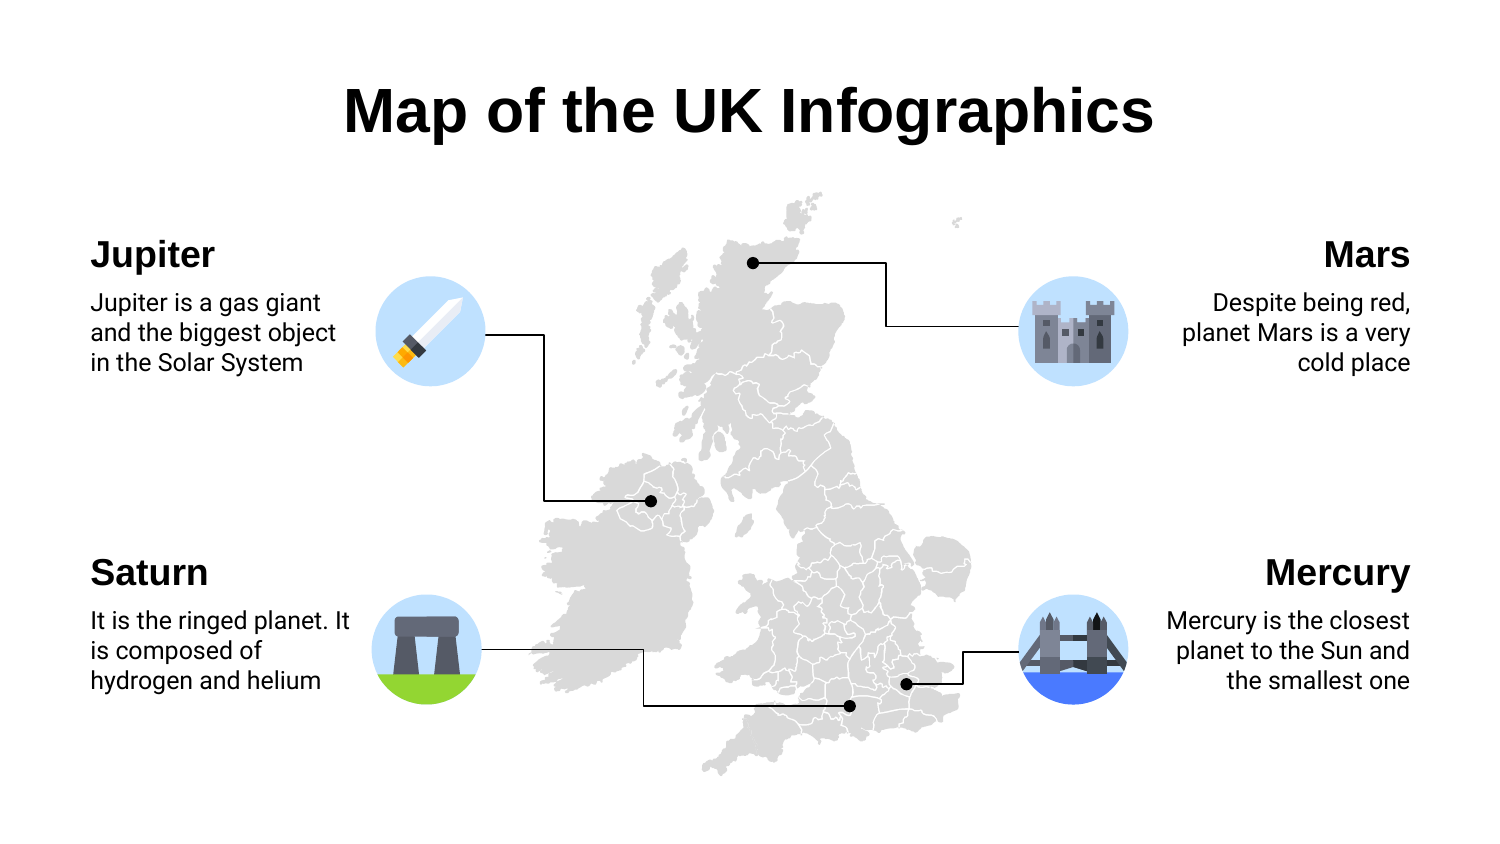

# Map of the UK Infographics

Mars
Jupiter

Jupiter is a gas giant and the biggest object in the Solar System
Despite being red, planet Mars is a very cold place

Saturn
Mercury

It is the ringed planet. It is composed of hydrogen and helium
Mercury is the closest planet to the Sun and the smallest one